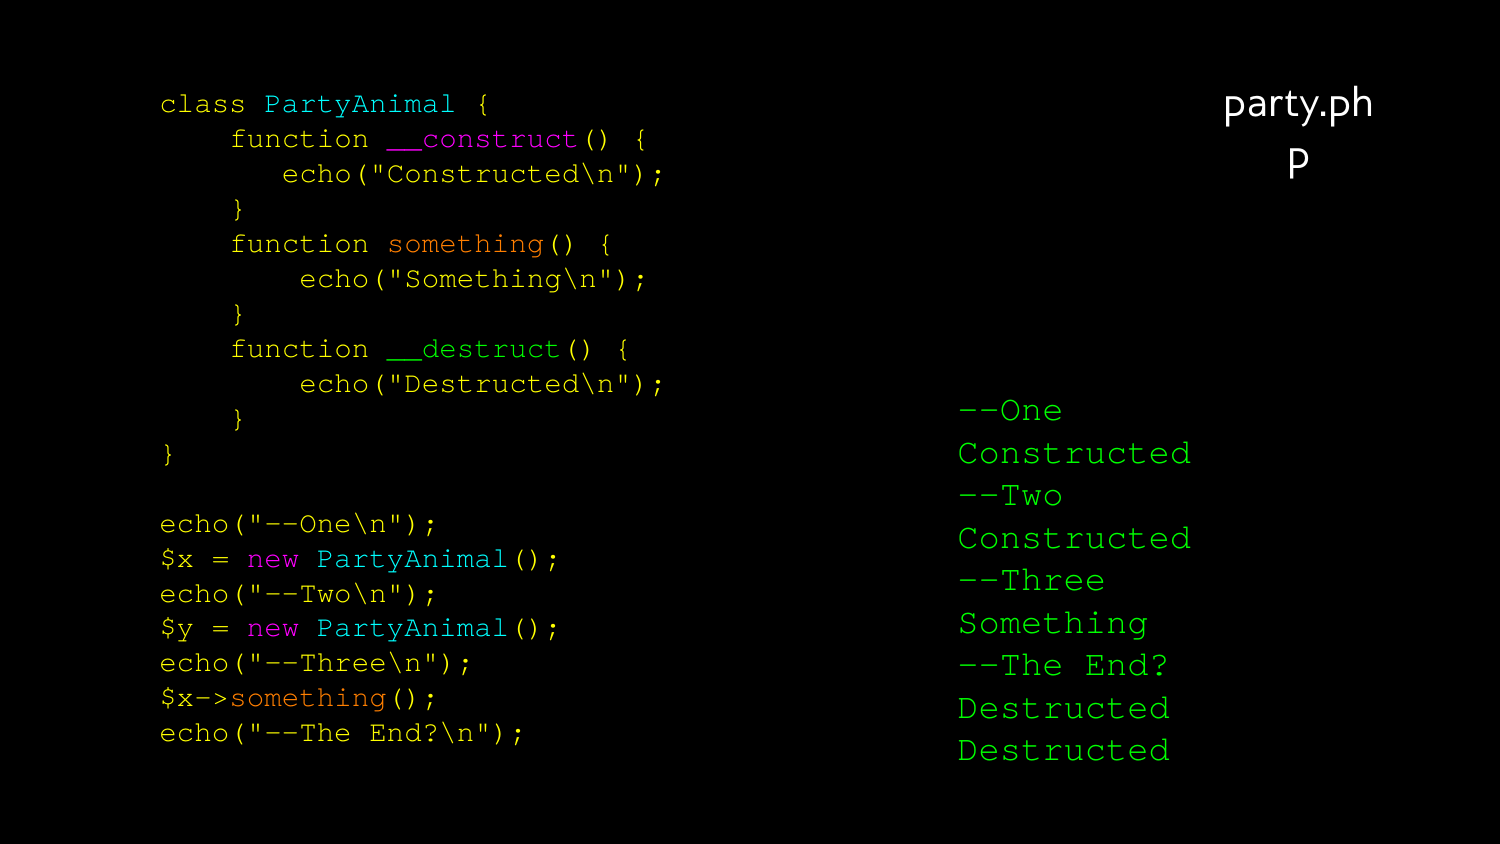

party.php
class PartyAnimal {
    function __construct() {
       echo("Constructed\n");
    }
    function something() {
        echo("Something\n");
    }
    function __destruct() {
        echo("Destructed\n");
    }
}

echo("--One\n");
$x = new PartyAnimal();
echo("--Two\n");
$y = new PartyAnimal();
echo("--Three\n");
$x->something();
echo("--The End?\n");
--One
Constructed
--Two
Constructed
--Three
Something
--The End?
Destructed
Destructed